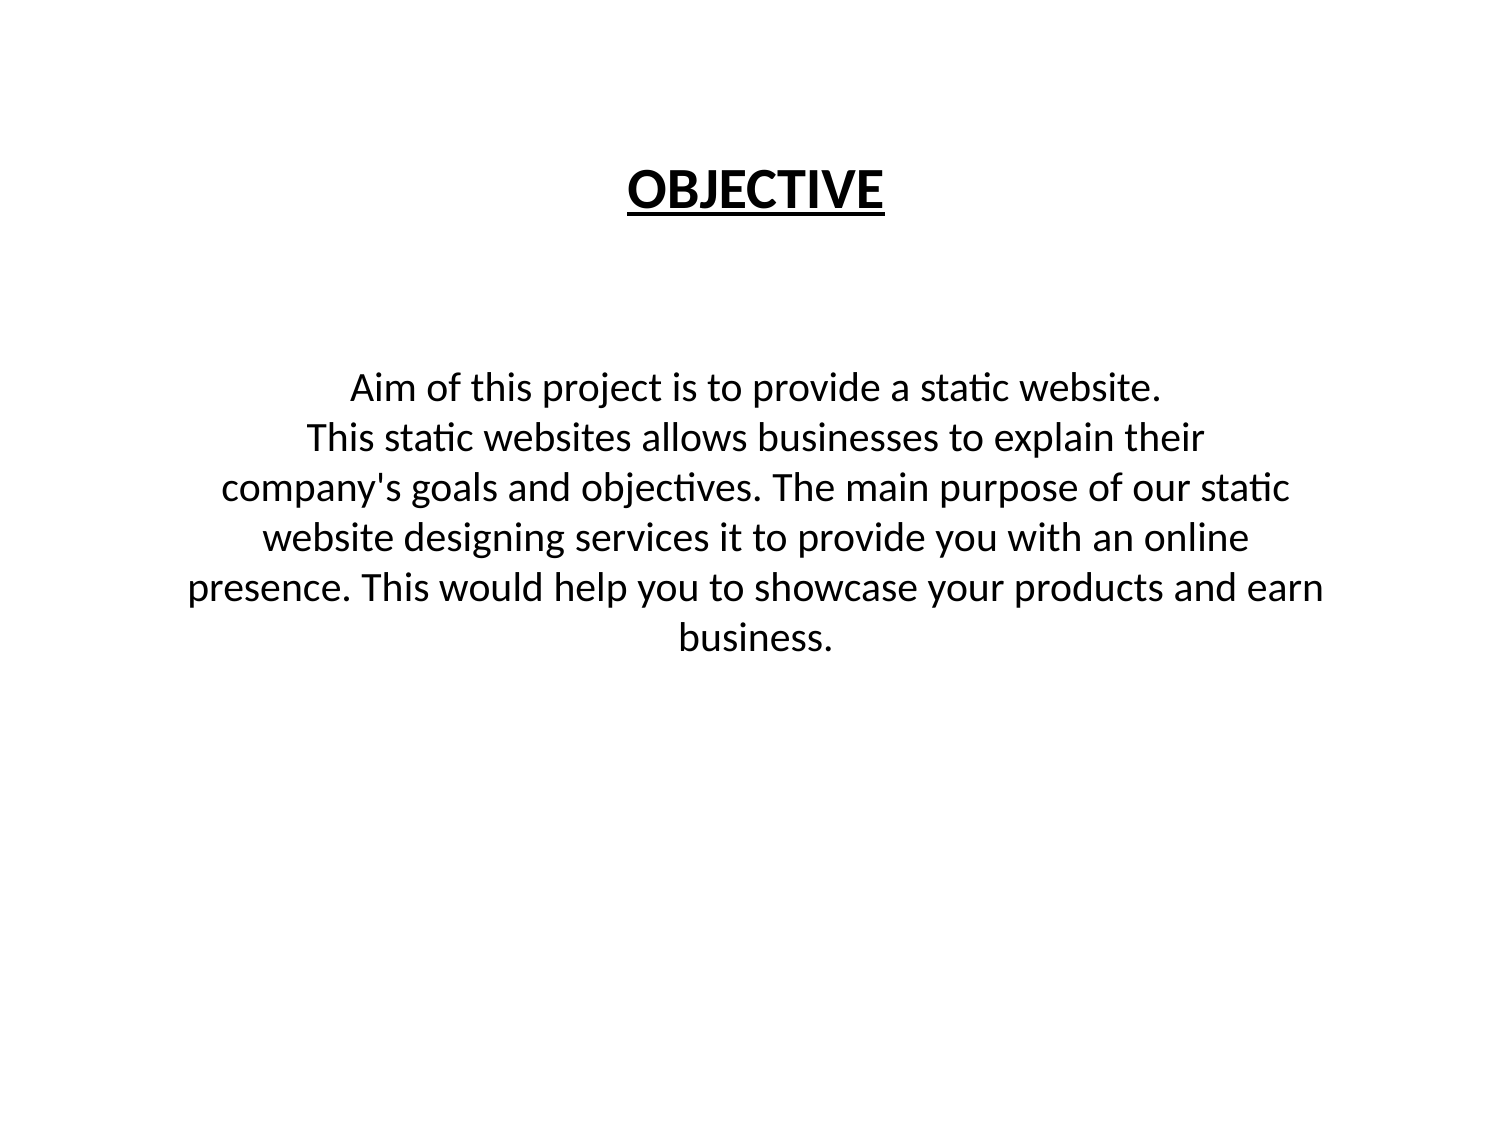

OBJECTIVE

Aim of this project is to provide a static website. This static websites allows businesses to explain their company's goals and objectives. The main purpose of our static website designing services it to provide you with an online presence. This would help you to showcase your products and earn business.